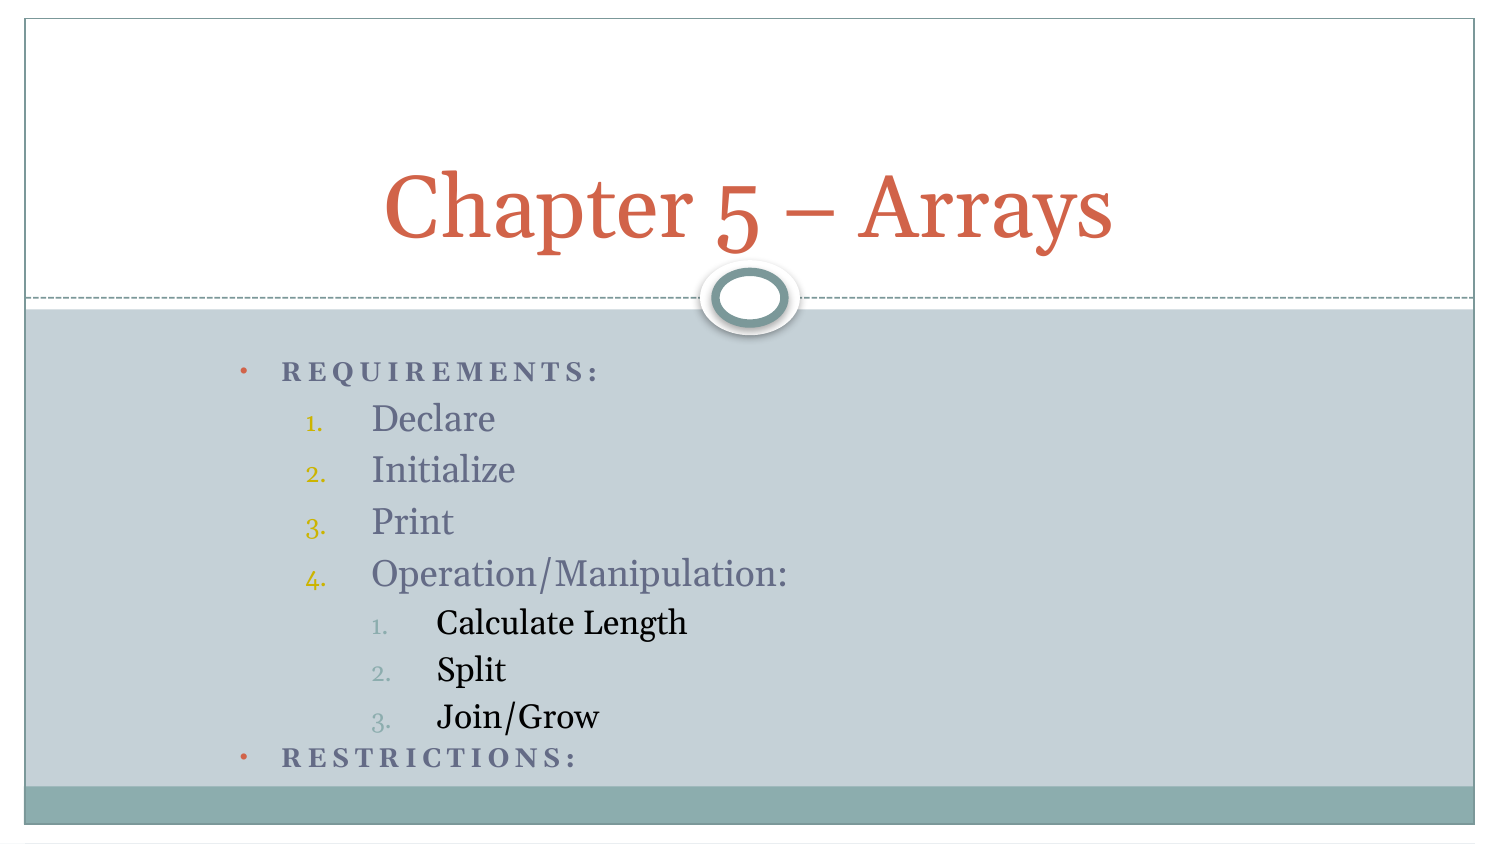

# Chapter 5 – Arrays
Requirements:
Declare
Initialize
Print
Operation/Manipulation:
Calculate Length
Split
Join/Grow
Restrictions: